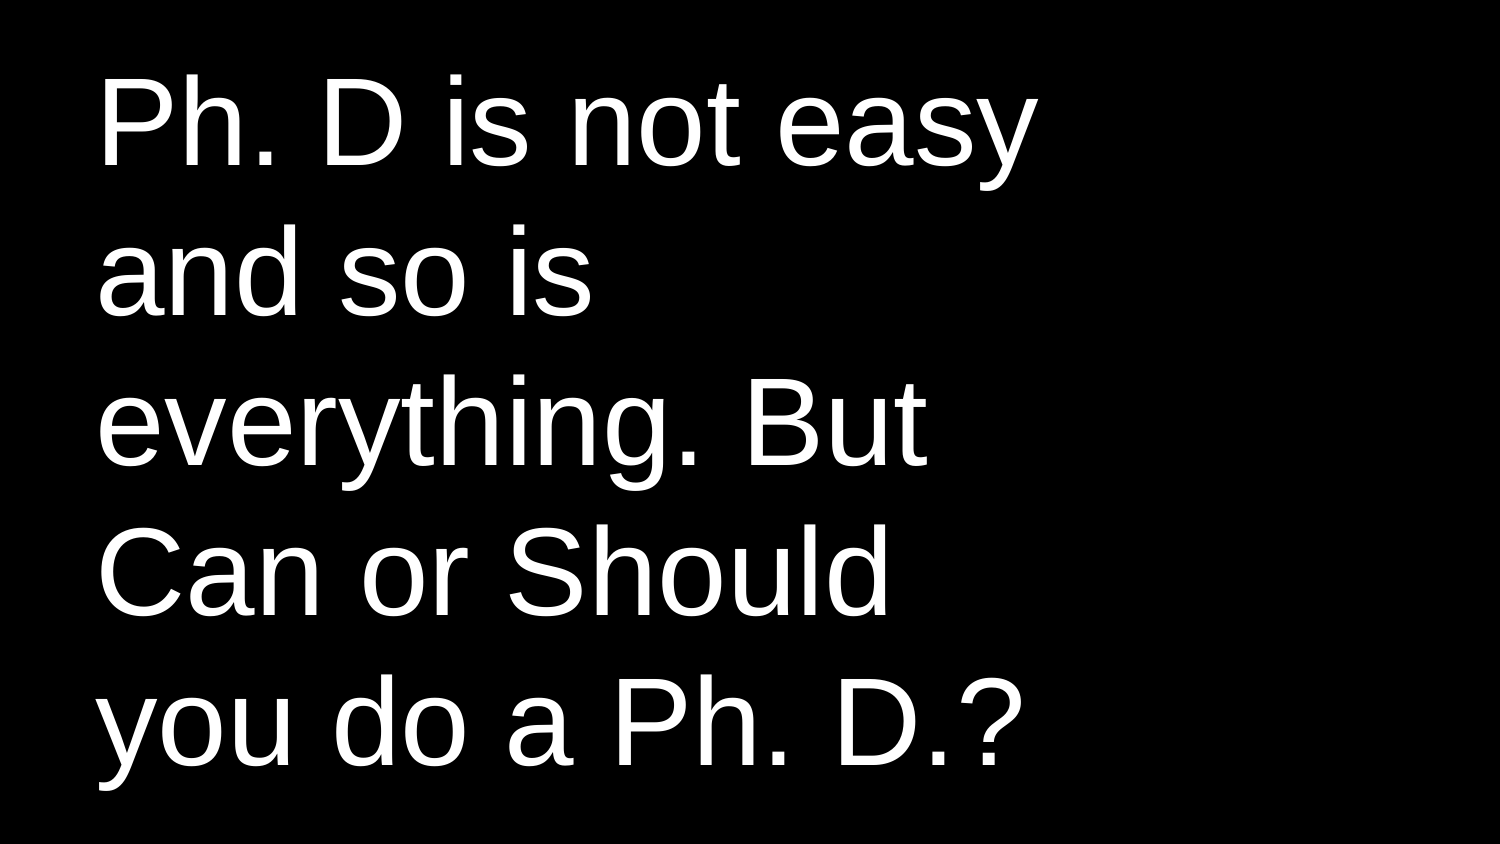

# Ph. D is not easy and so is everything. But Can or Should you do a Ph. D.?